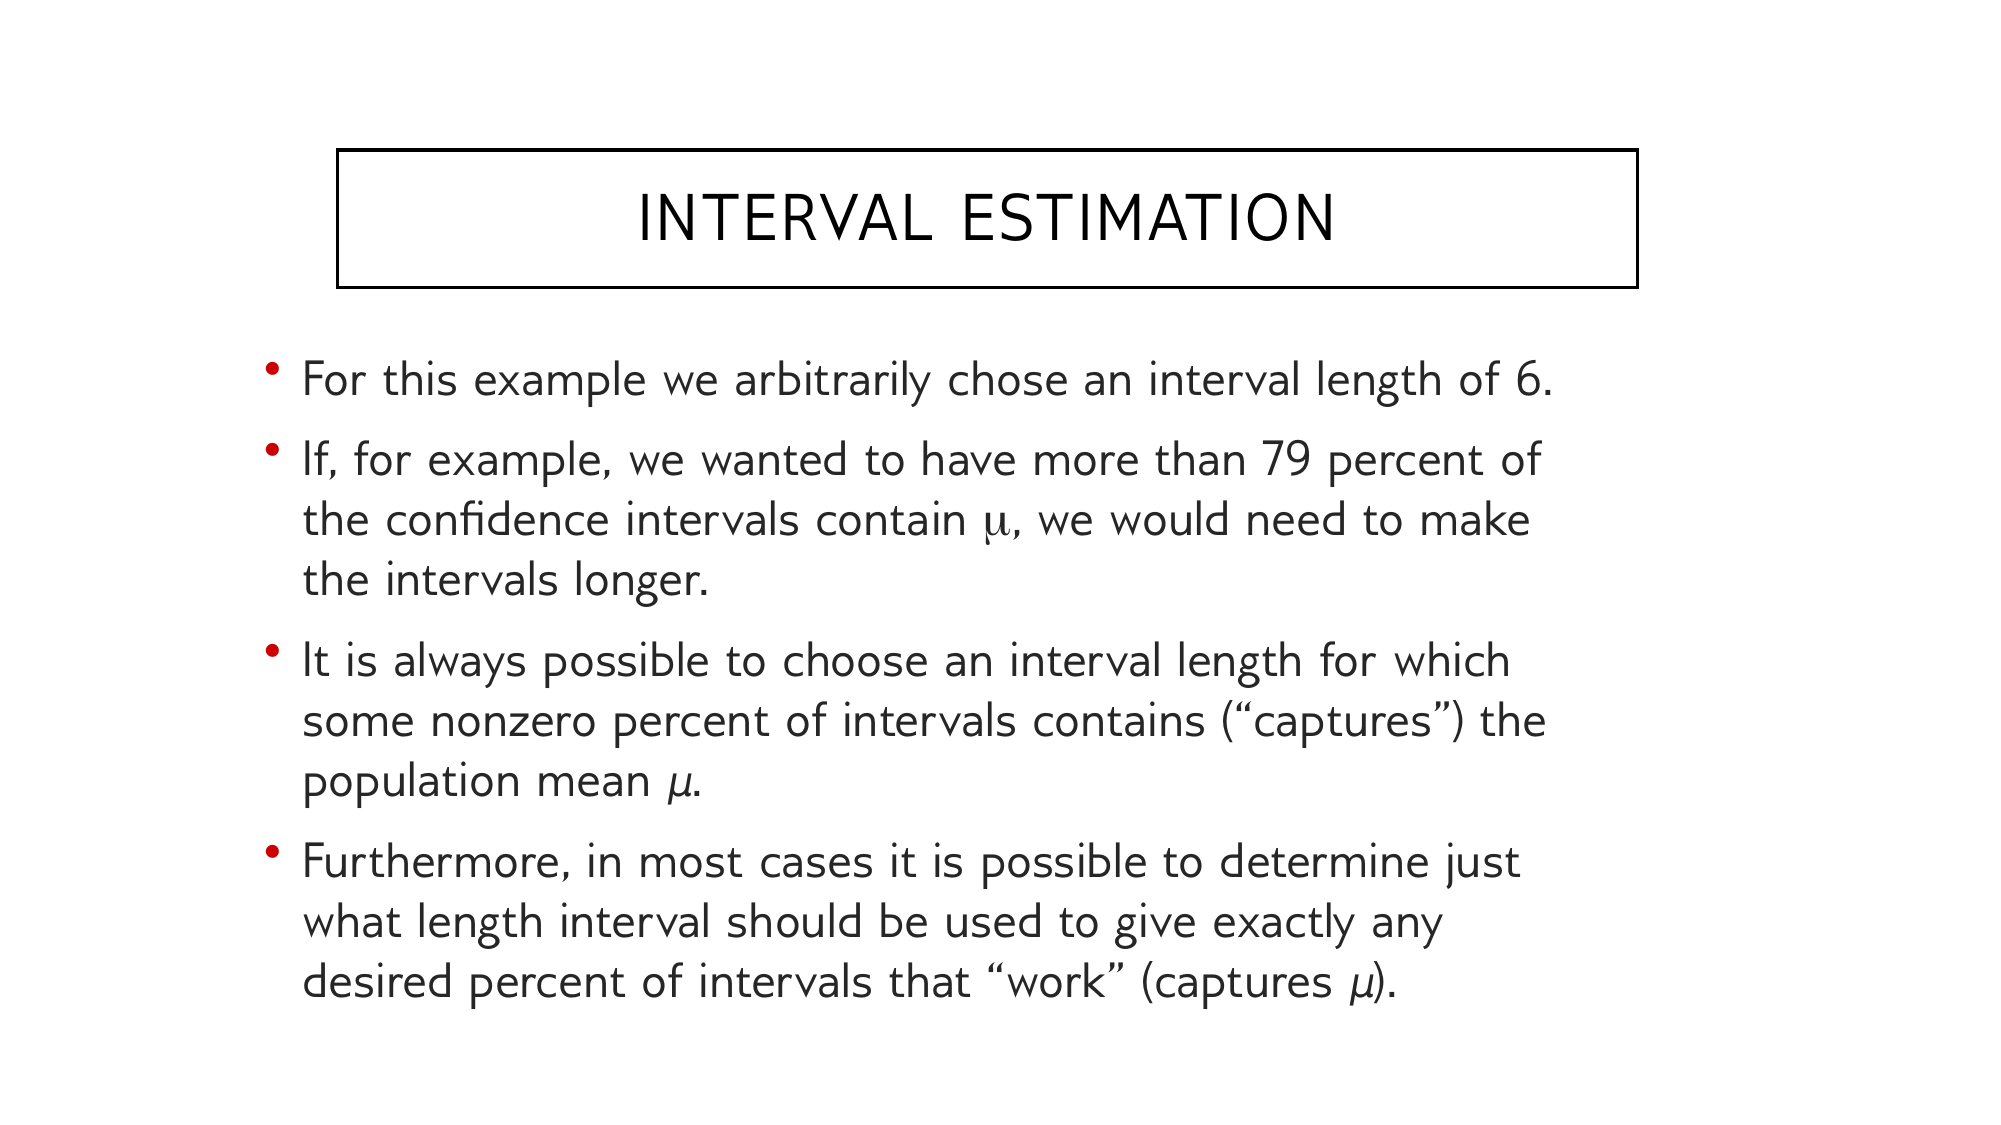

Interval Estimation
For this example we arbitrarily chose an interval length of 6.
If, for example, we wanted to have more than 79 percent of the confidence intervals contain μ, we would need to make the intervals longer.
It is always possible to choose an interval length for which some nonzero percent of intervals contains (“captures”) the population mean µ.
Furthermore, in most cases it is possible to determine just what length interval should be used to give exactly any desired percent of intervals that “work” (captures µ).
258